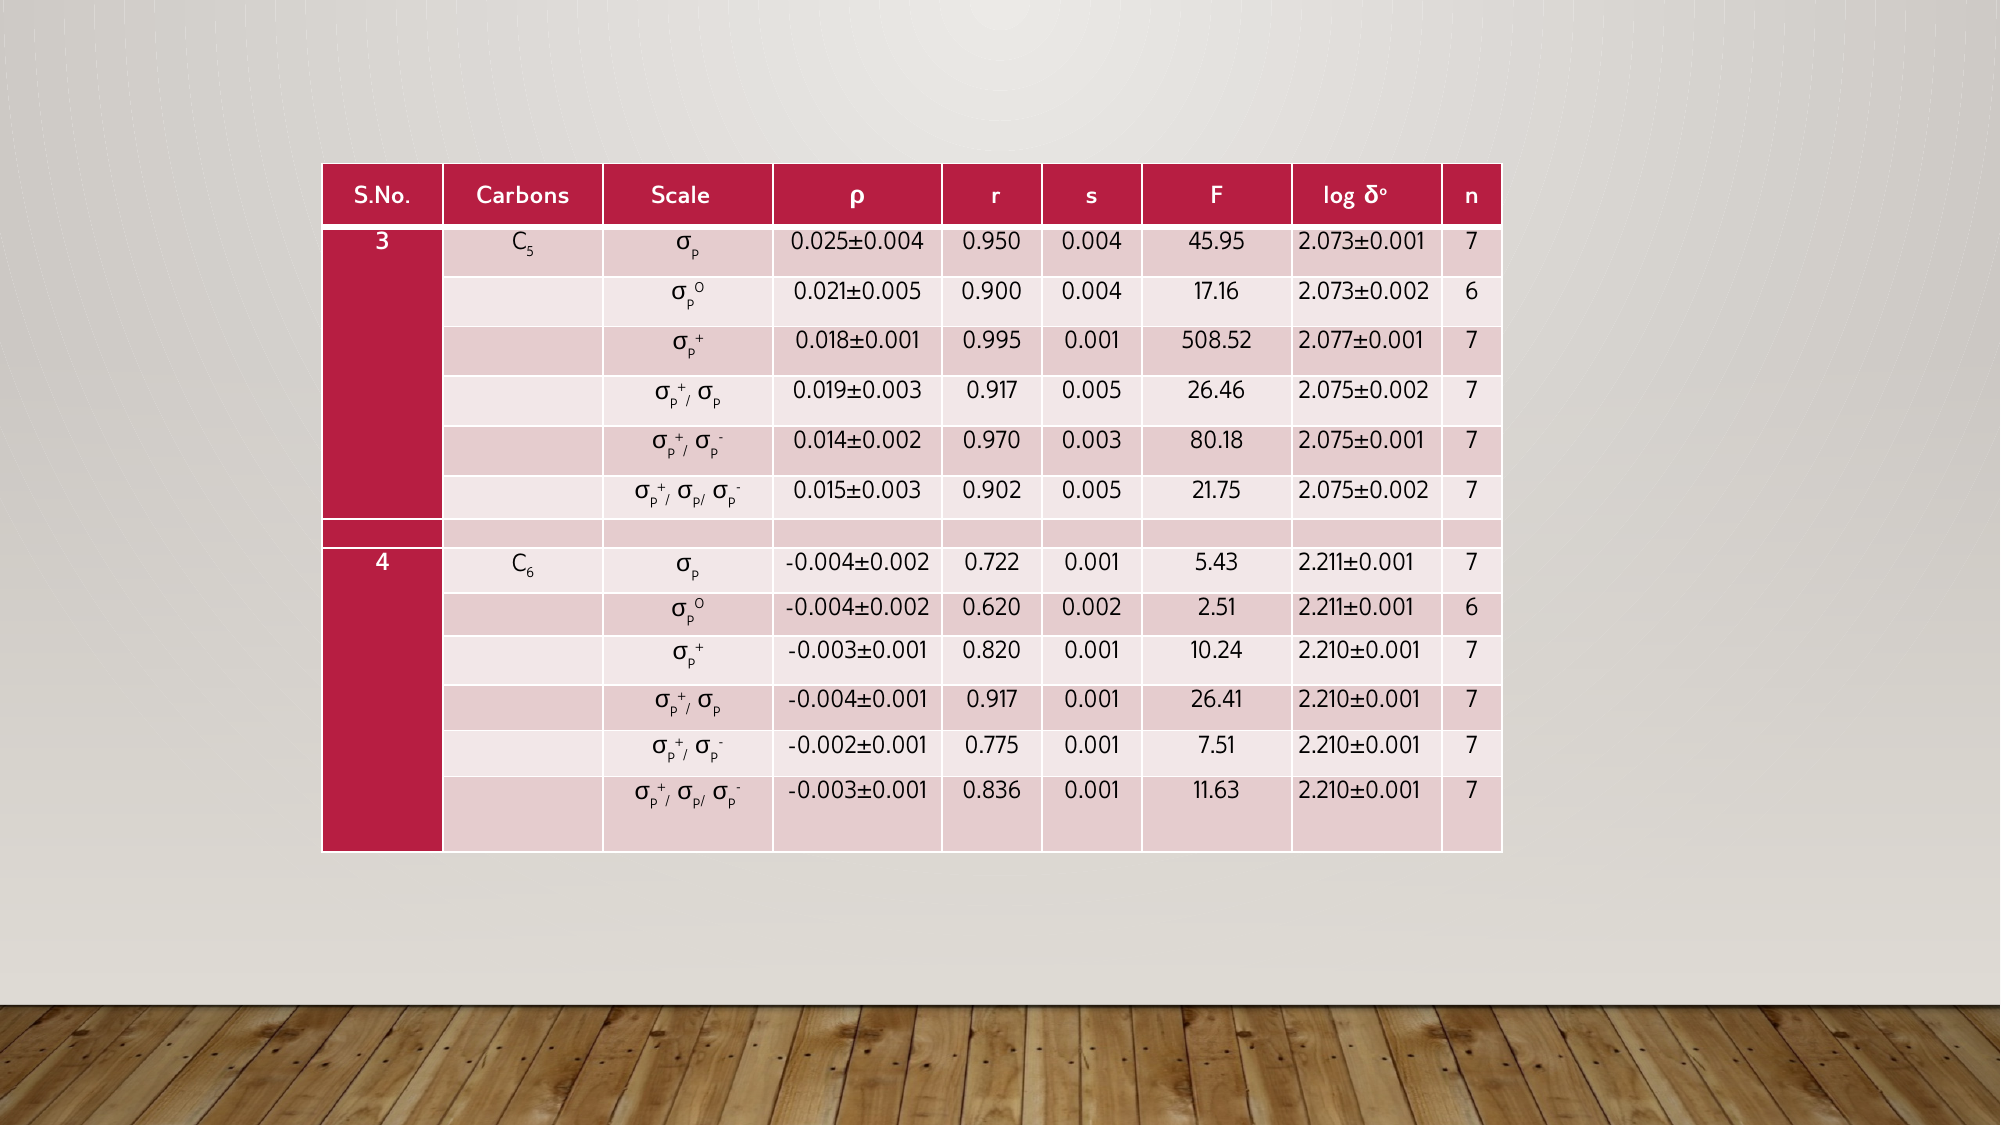

| S.No. | Carbons | Scale | ρ | r | s | F | log δo | n |
| --- | --- | --- | --- | --- | --- | --- | --- | --- |
| 3 | C5 | σp | 0.025±0.004 | 0.950 | 0.004 | 45.95 | 2.073±0.001 | 7 |
|  |  | σpO | 0.021±0.005 | 0.900 | 0.004 | 17.16 | 2.073±0.002 | 6 |
|  |  | σp+ | 0.018±0.001 | 0.995 | 0.001 | 508.52 | 2.077±0.001 | 7 |
|  |  | σp+/ σp | 0.019±0.003 | 0.917 | 0.005 | 26.46 | 2.075±0.002 | 7 |
|  |  | σp+/ σp- | 0.014±0.002 | 0.970 | 0.003 | 80.18 | 2.075±0.001 | 7 |
|  |  | σp+/ σp/ σp- | 0.015±0.003 | 0.902 | 0.005 | 21.75 | 2.075±0.002 | 7 |
|  |  |  |  |  |  |  |  |  |
| 4 | C6 | σp | -0.004±0.002 | 0.722 | 0.001 | 5.43 | 2.211±0.001 | 7 |
|  |  | σpO | -0.004±0.002 | 0.620 | 0.002 | 2.51 | 2.211±0.001 | 6 |
|  |  | σp+ | -0.003±0.001 | 0.820 | 0.001 | 10.24 | 2.210±0.001 | 7 |
|  |  | σp+/ σp | -0.004±0.001 | 0.917 | 0.001 | 26.41 | 2.210±0.001 | 7 |
|  |  | σp+/ σp- | -0.002±0.001 | 0.775 | 0.001 | 7.51 | 2.210±0.001 | 7 |
|  |  | σp+/ σp/ σp- | -0.003±0.001 | 0.836 | 0.001 | 11.63 | 2.210±0.001 | 7 |